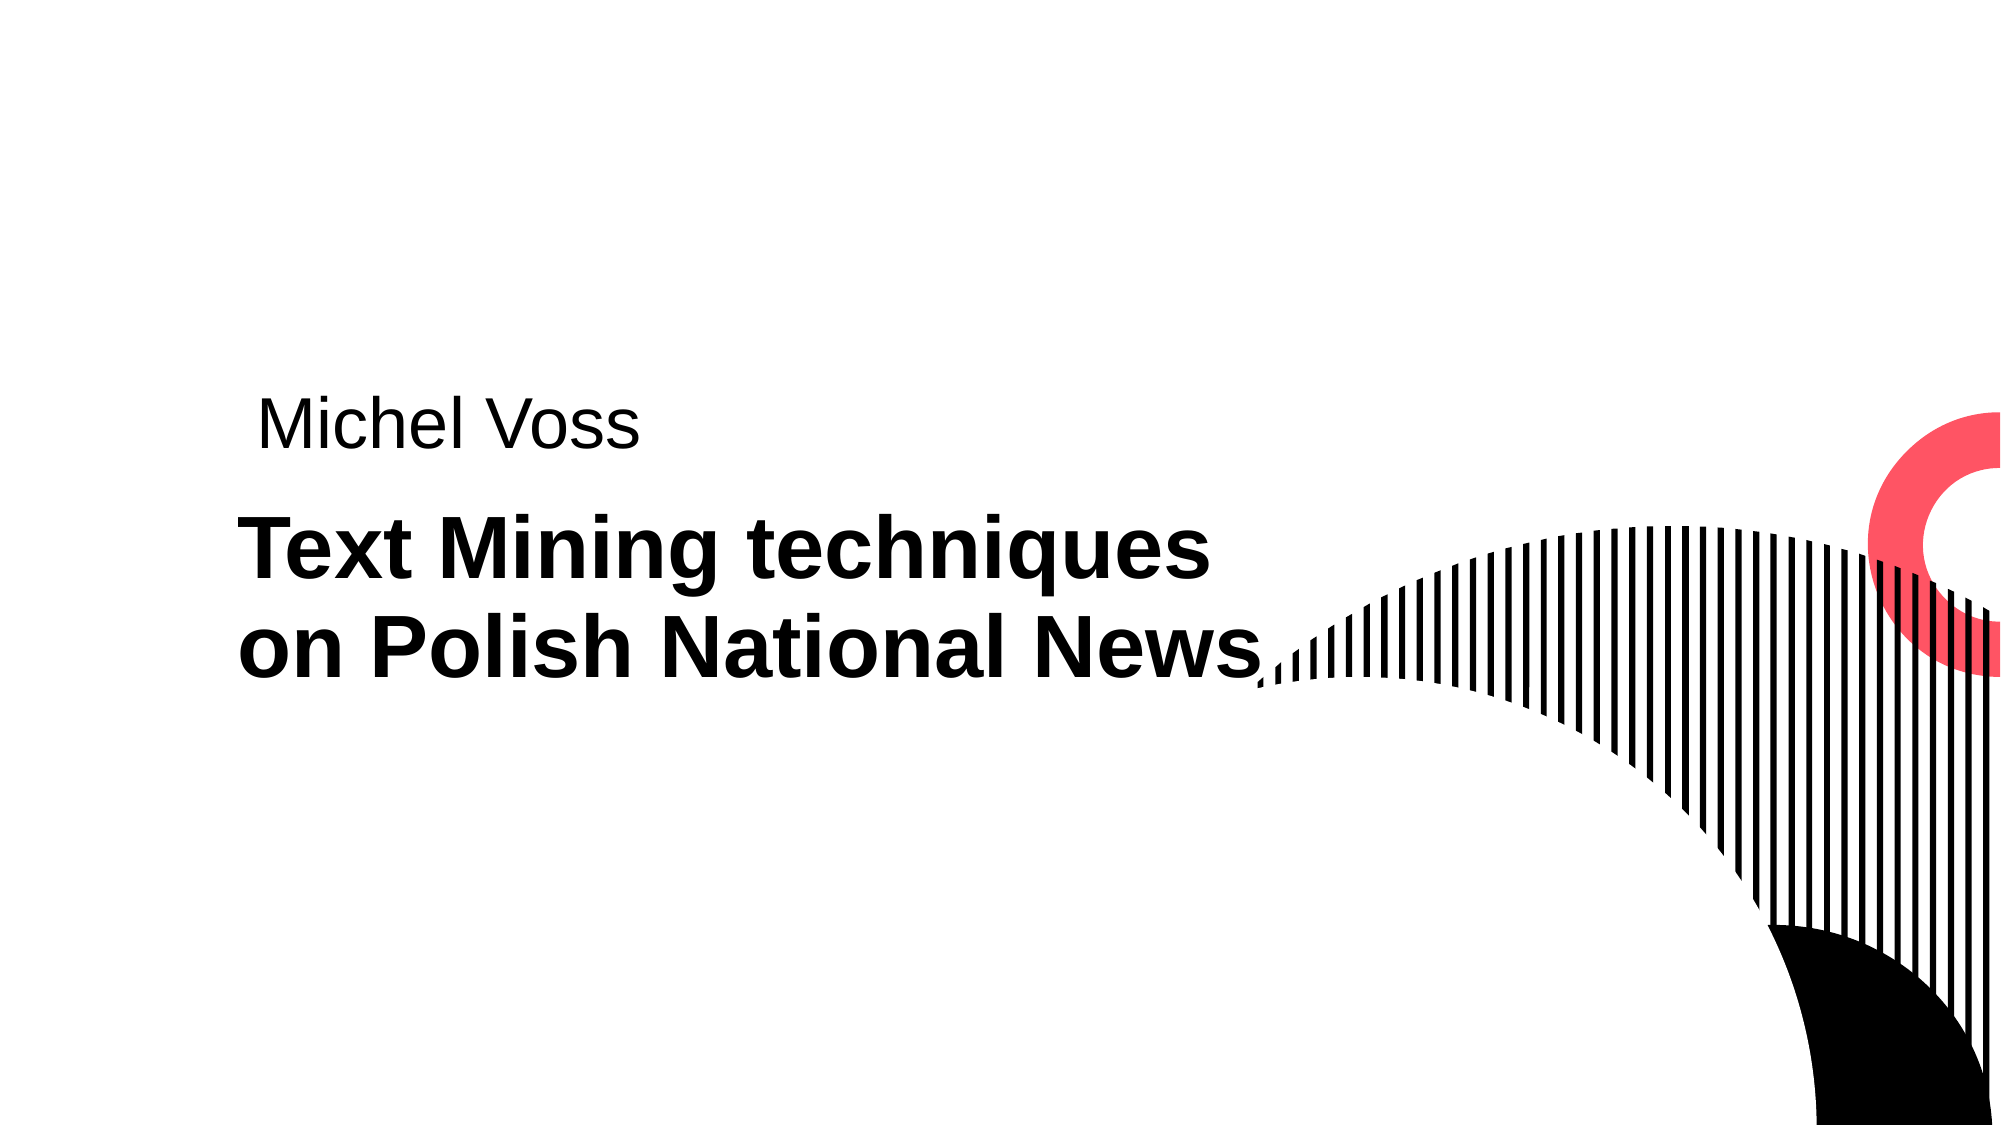

Michel Voss
# Text Mining techniques on Polish National News